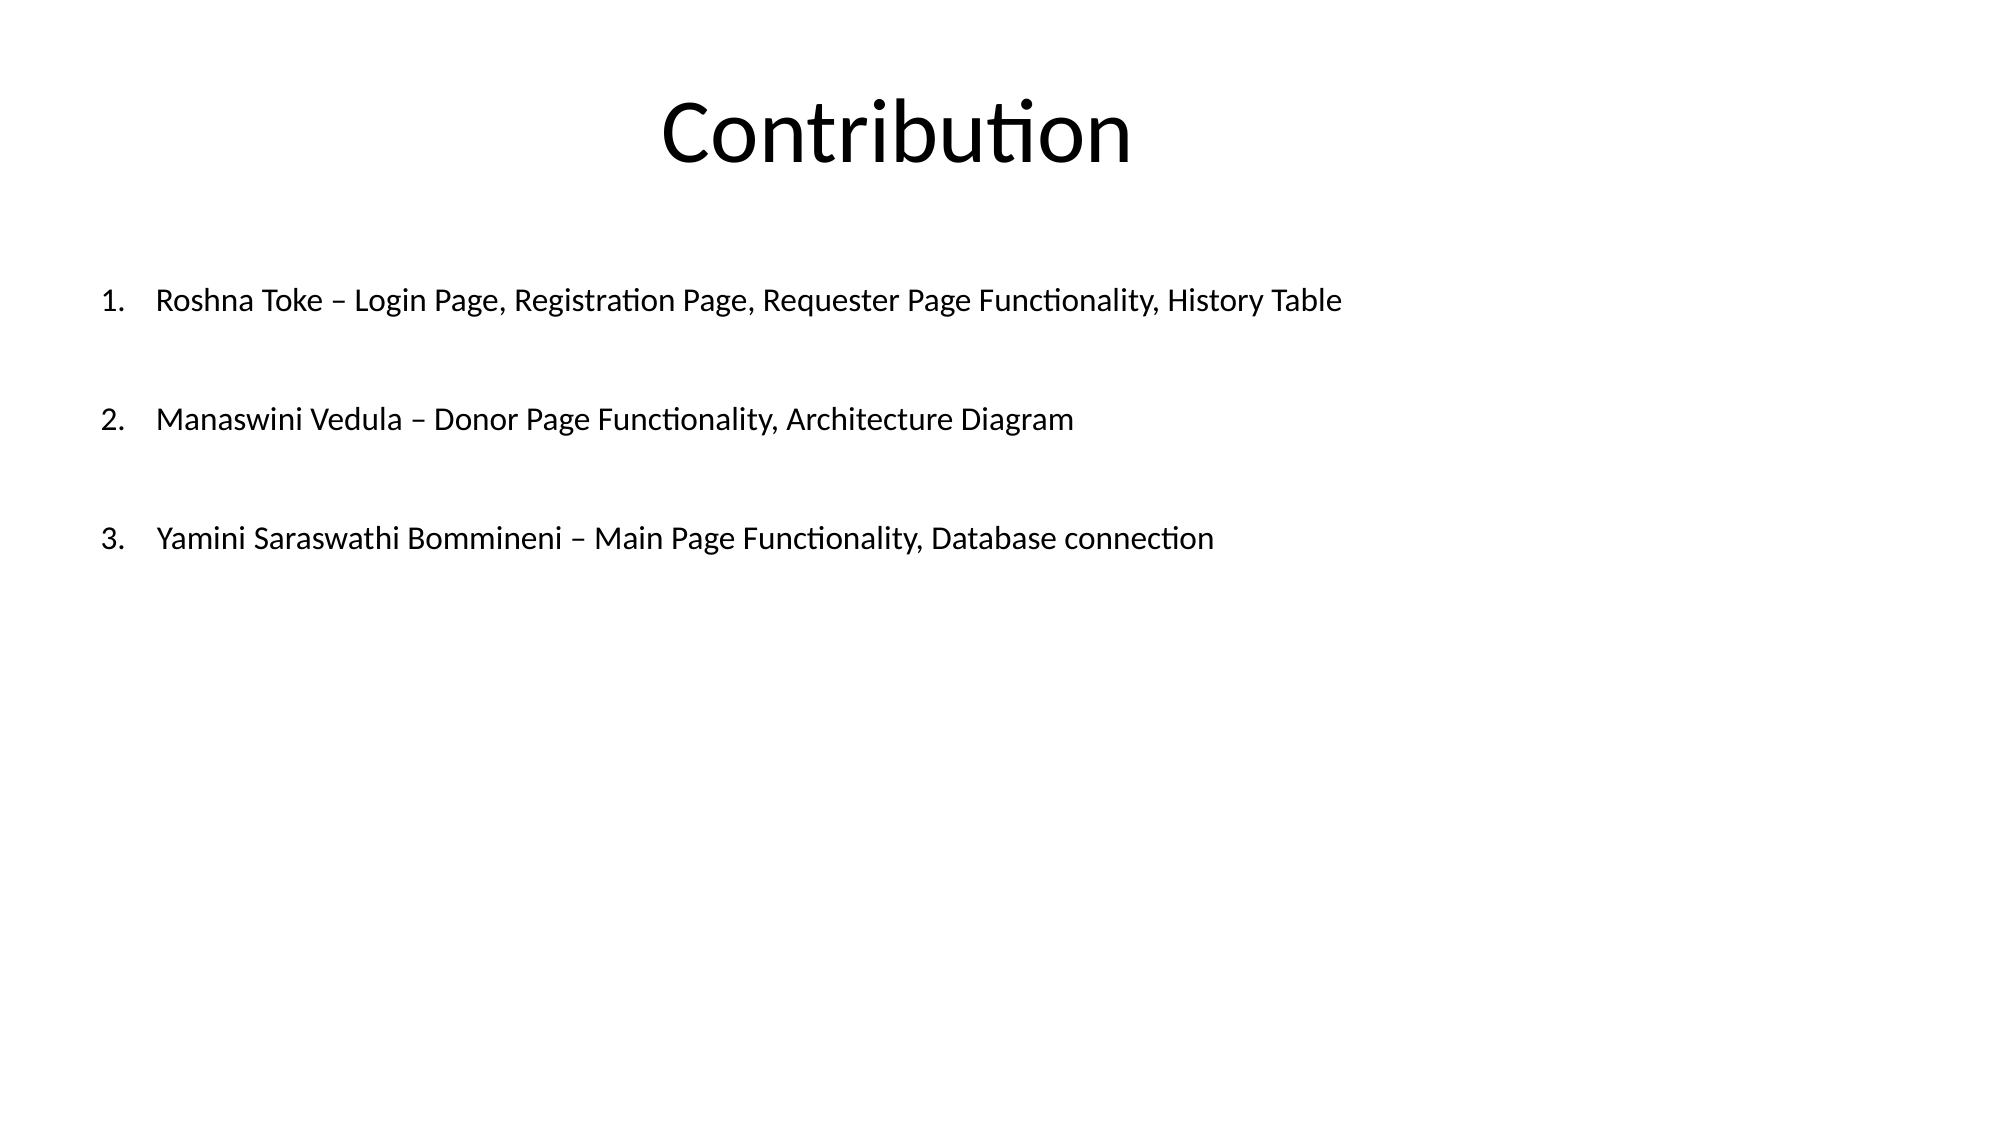

# Contribution
1.    Roshna Toke – Login Page, Registration Page, Requester Page Functionality, History Table

2.    Manaswini Vedula – Donor Page Functionality, Architecture Diagram

Yamini Saraswathi Bommineni – Main Page Functionality, Database connection